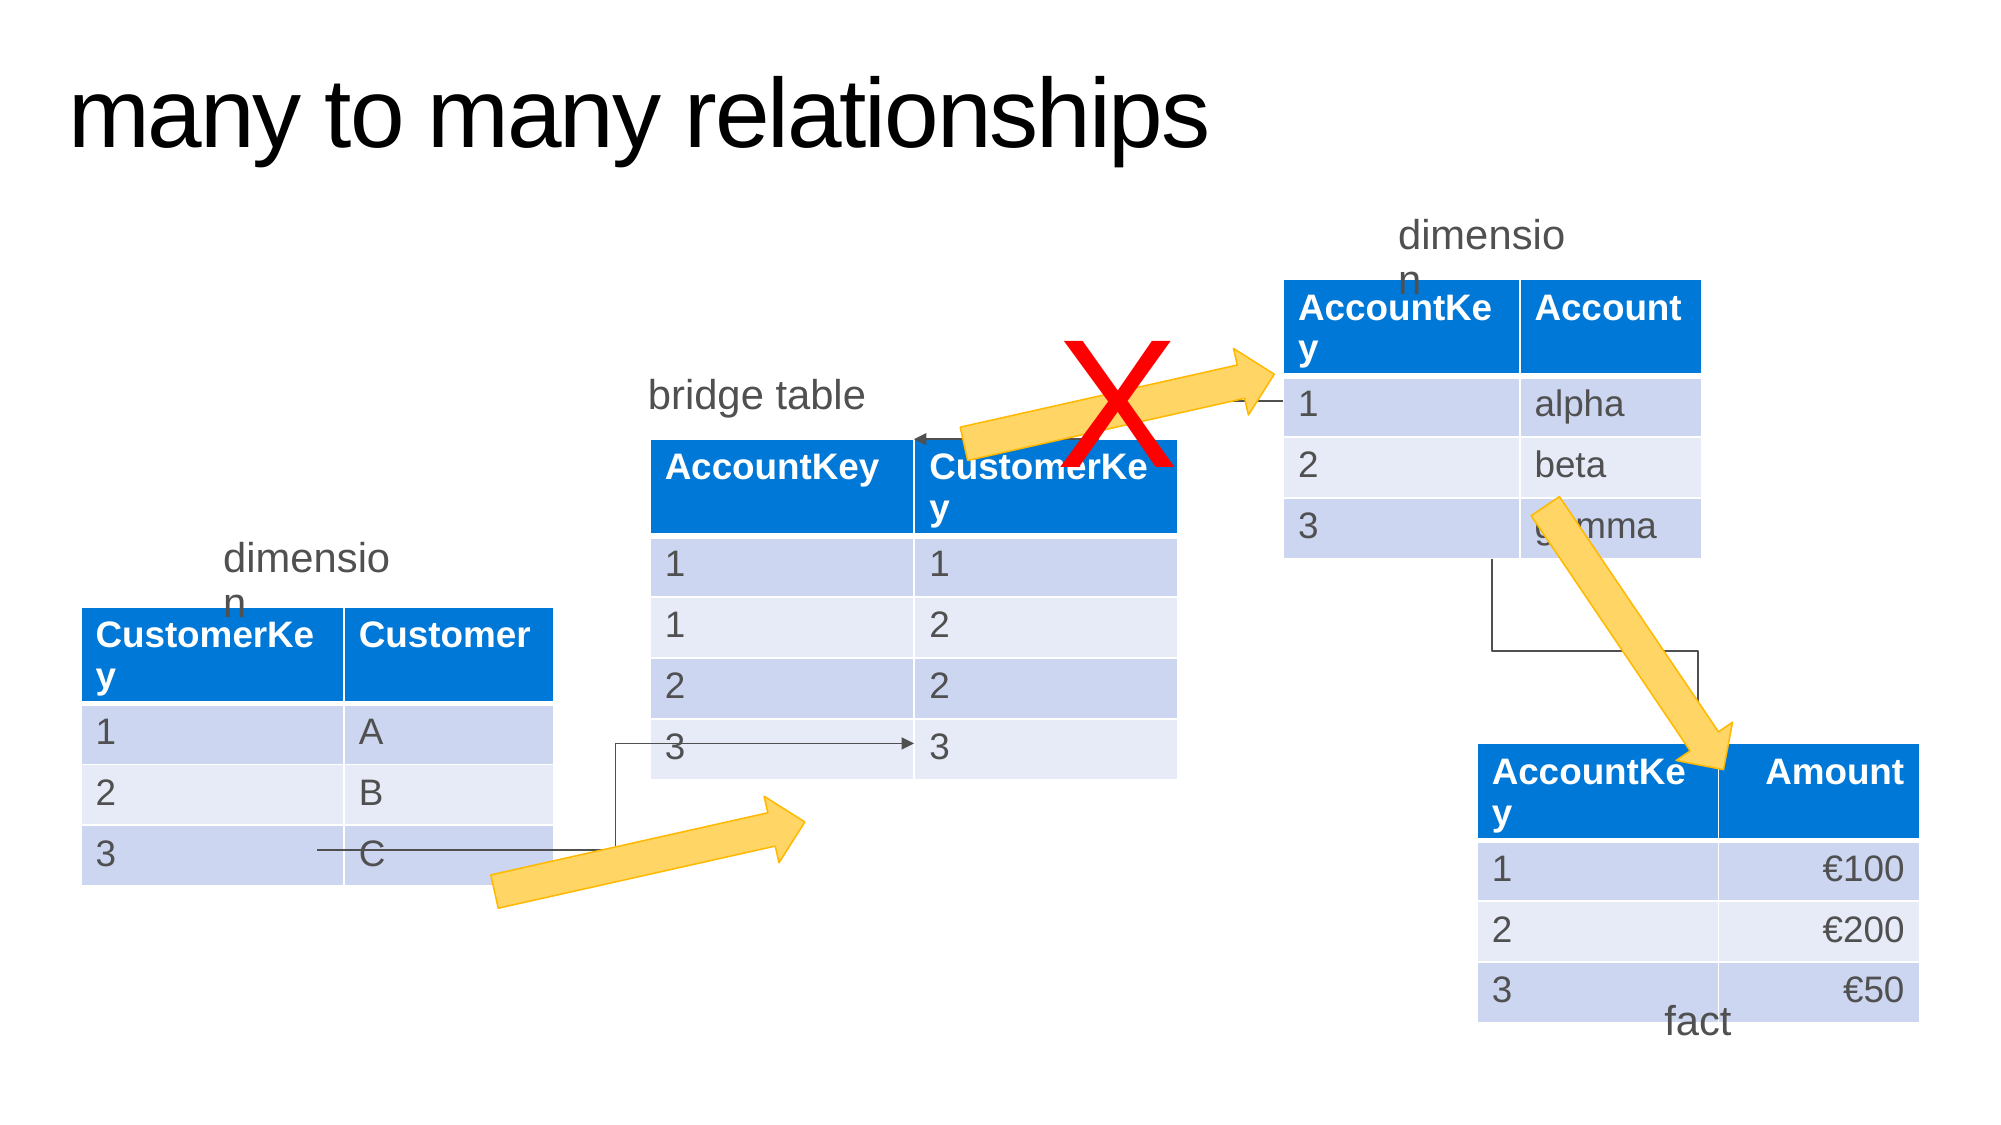

# many to many relationships
dimension
| AccountKey | Account |
| --- | --- |
| 1 | alpha |
| 2 | beta |
| 3 | gamma |
X
bridge table

| AccountKey | CustomerKey |
| --- | --- |
| 1 | 1 |
| 1 | 2 |
| 2 | 2 |
| 3 | 3 |
dimension

| CustomerKey | Customer |
| --- | --- |
| 1 | A |
| 2 | B |
| 3 | C |
| AccountKey | Amount |
| --- | --- |
| 1 | €100 |
| 2 | €200 |
| 3 | €50 |

fact